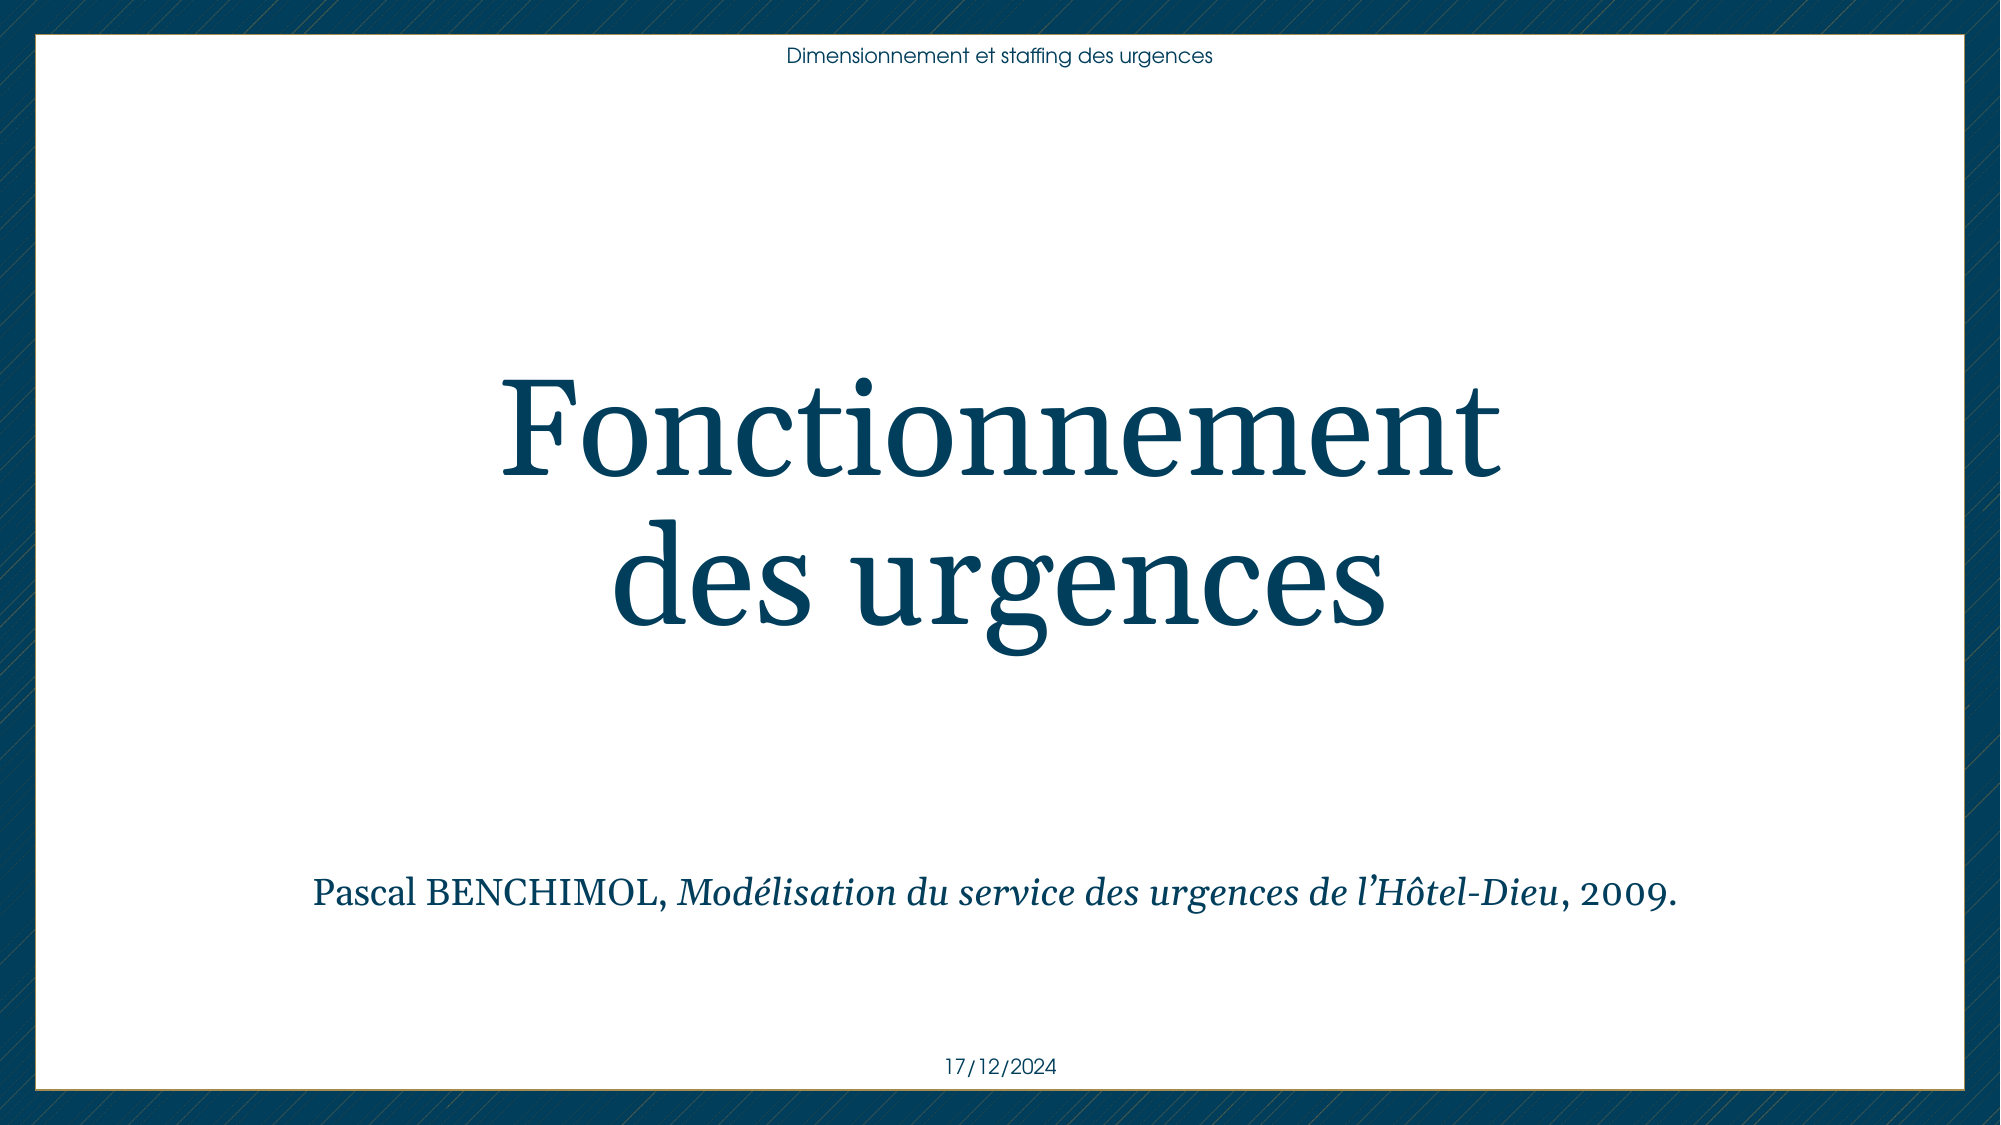

Dimensionnement et staffing des urgences
Fonctionnement des urgences
Pascal BENCHIMOL, Modélisation du service des urgences de l’Hôtel-Dieu, 2009.
17/12/2024